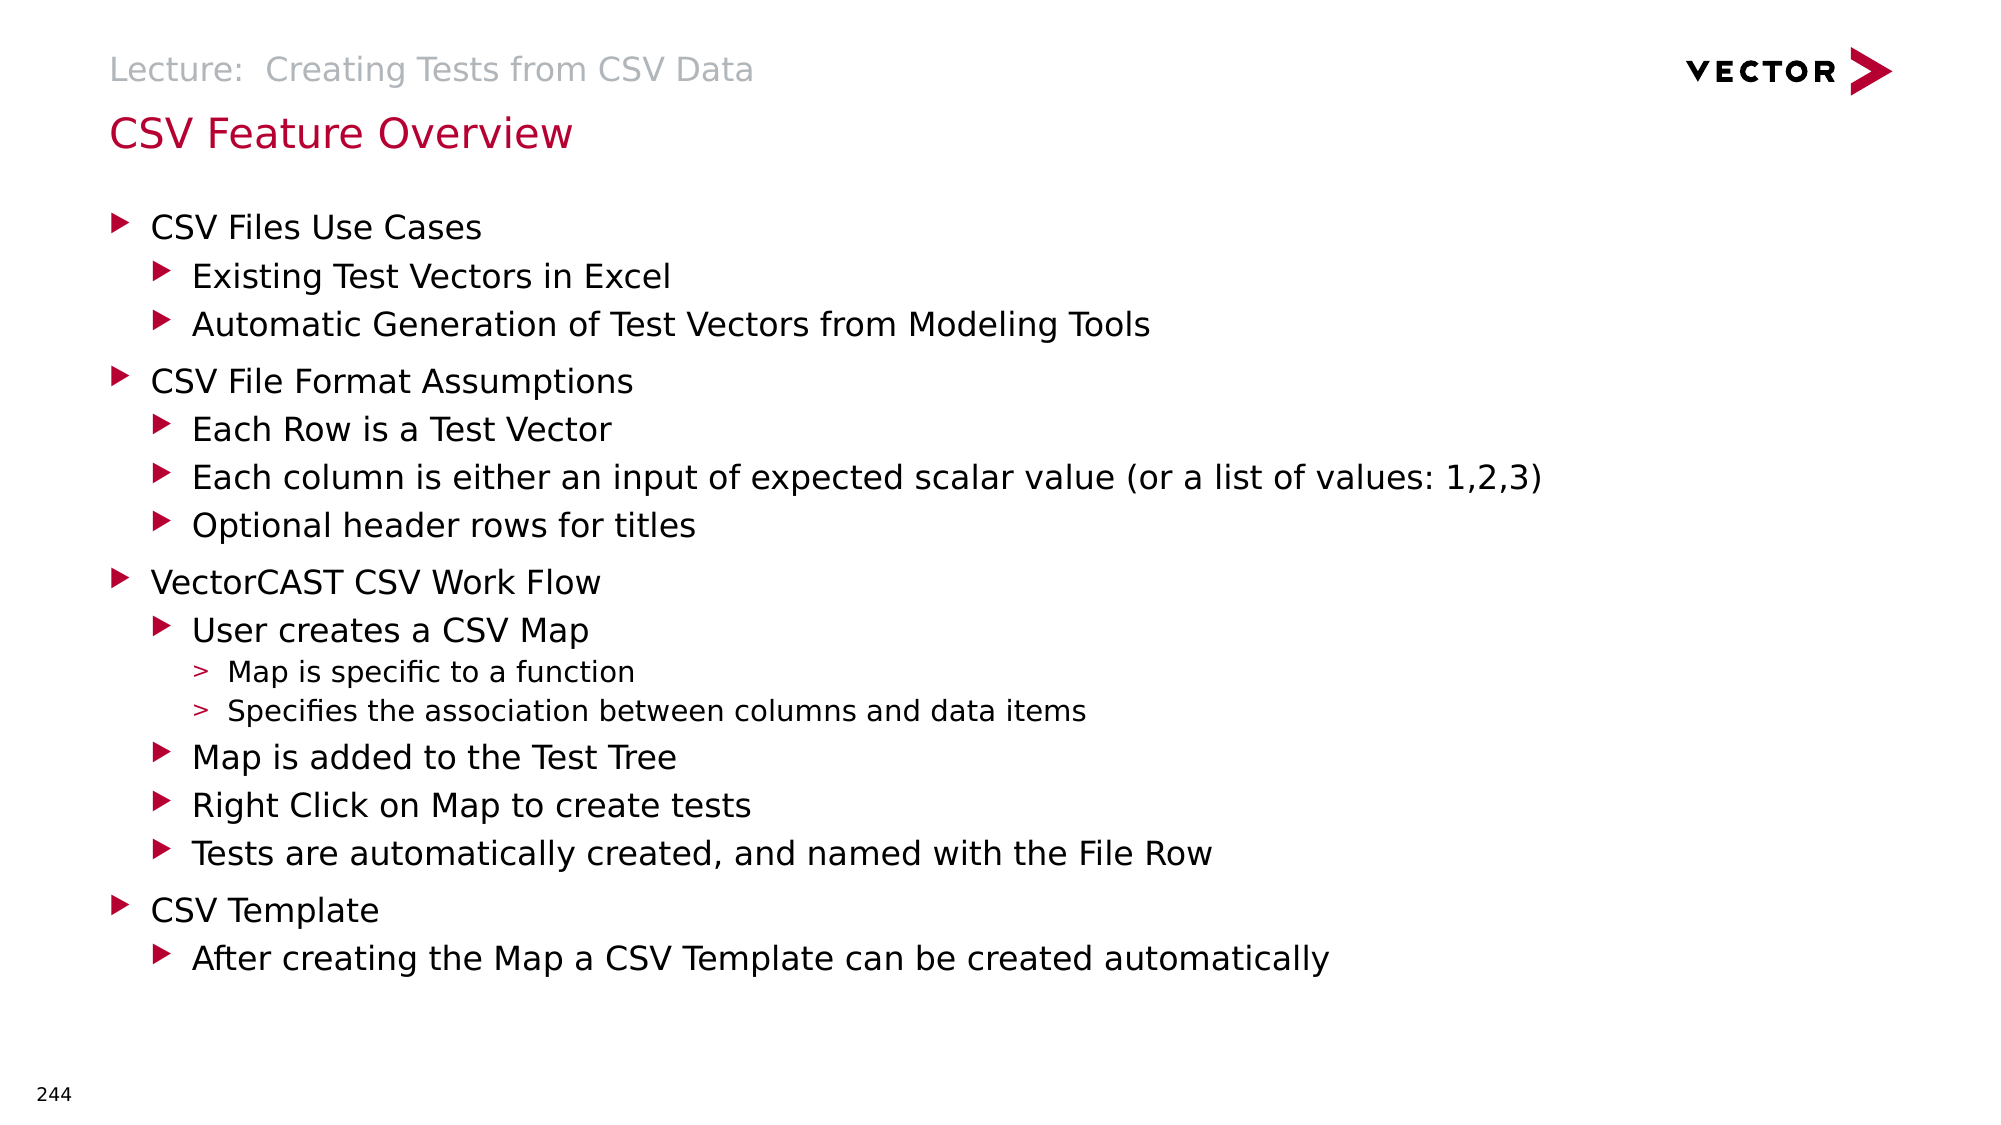

# Lecture:  Creating Tests from CSV Data
CSV Feature Overview
CSV Files Use Cases
Existing Test Vectors in Excel
Automatic Generation of Test Vectors from Modeling Tools
CSV File Format Assumptions
Each Row is a Test Vector
Each column is either an input of expected scalar value (or a list of values: 1,2,3)
Optional header rows for titles
VectorCAST CSV Work Flow
User creates a CSV Map
Map is specific to a function
Specifies the association between columns and data items
Map is added to the Test Tree
Right Click on Map to create tests
Tests are automatically created, and named with the File Row
CSV Template
After creating the Map a CSV Template can be created automatically